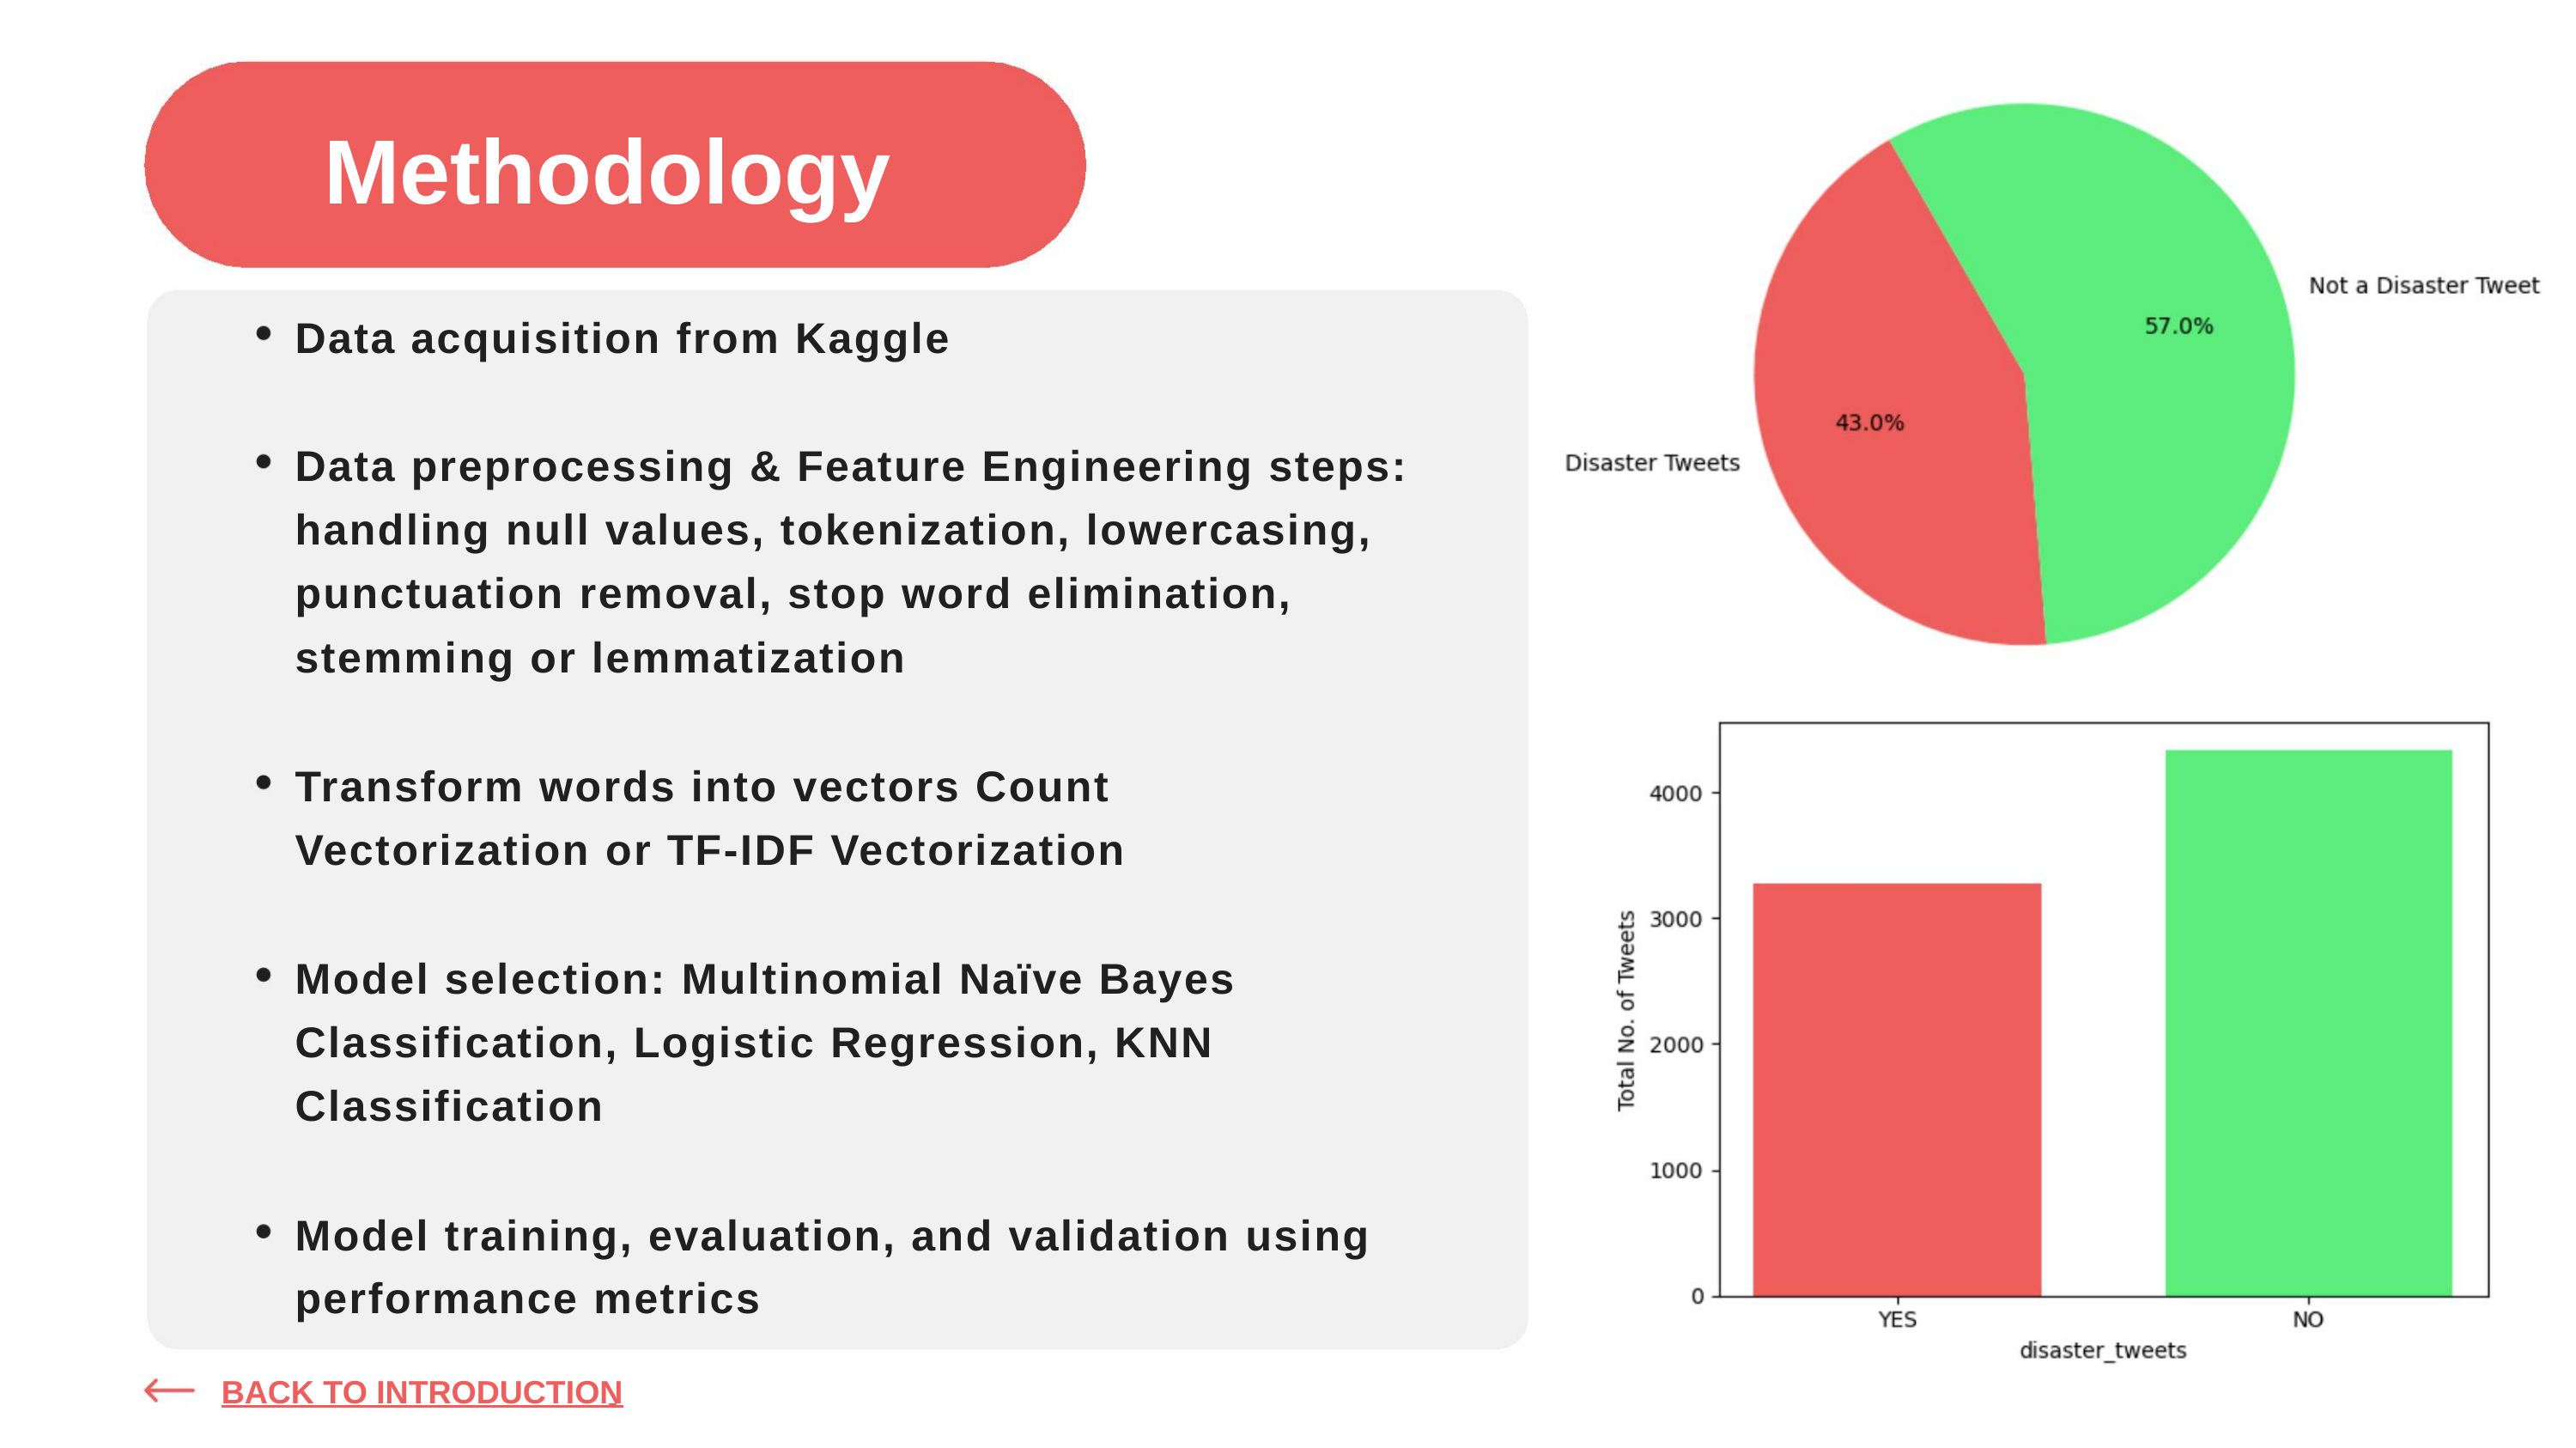

Methodology
Data acquisition from Kaggle
Data preprocessing & Feature Engineering steps:
handling null values, tokenization, lowercasing,
punctuation removal, stop word elimination,
stemming or lemmatization
Transform words into vectors Count
Vectorization or TF-IDF Vectorization
Model selection: Multinomial Naïve Bayes
Classification, Logistic Regression, KNN
Classification
Model training, evaluation, and validation using
performance metrics
BACK TO INTRODUCTION